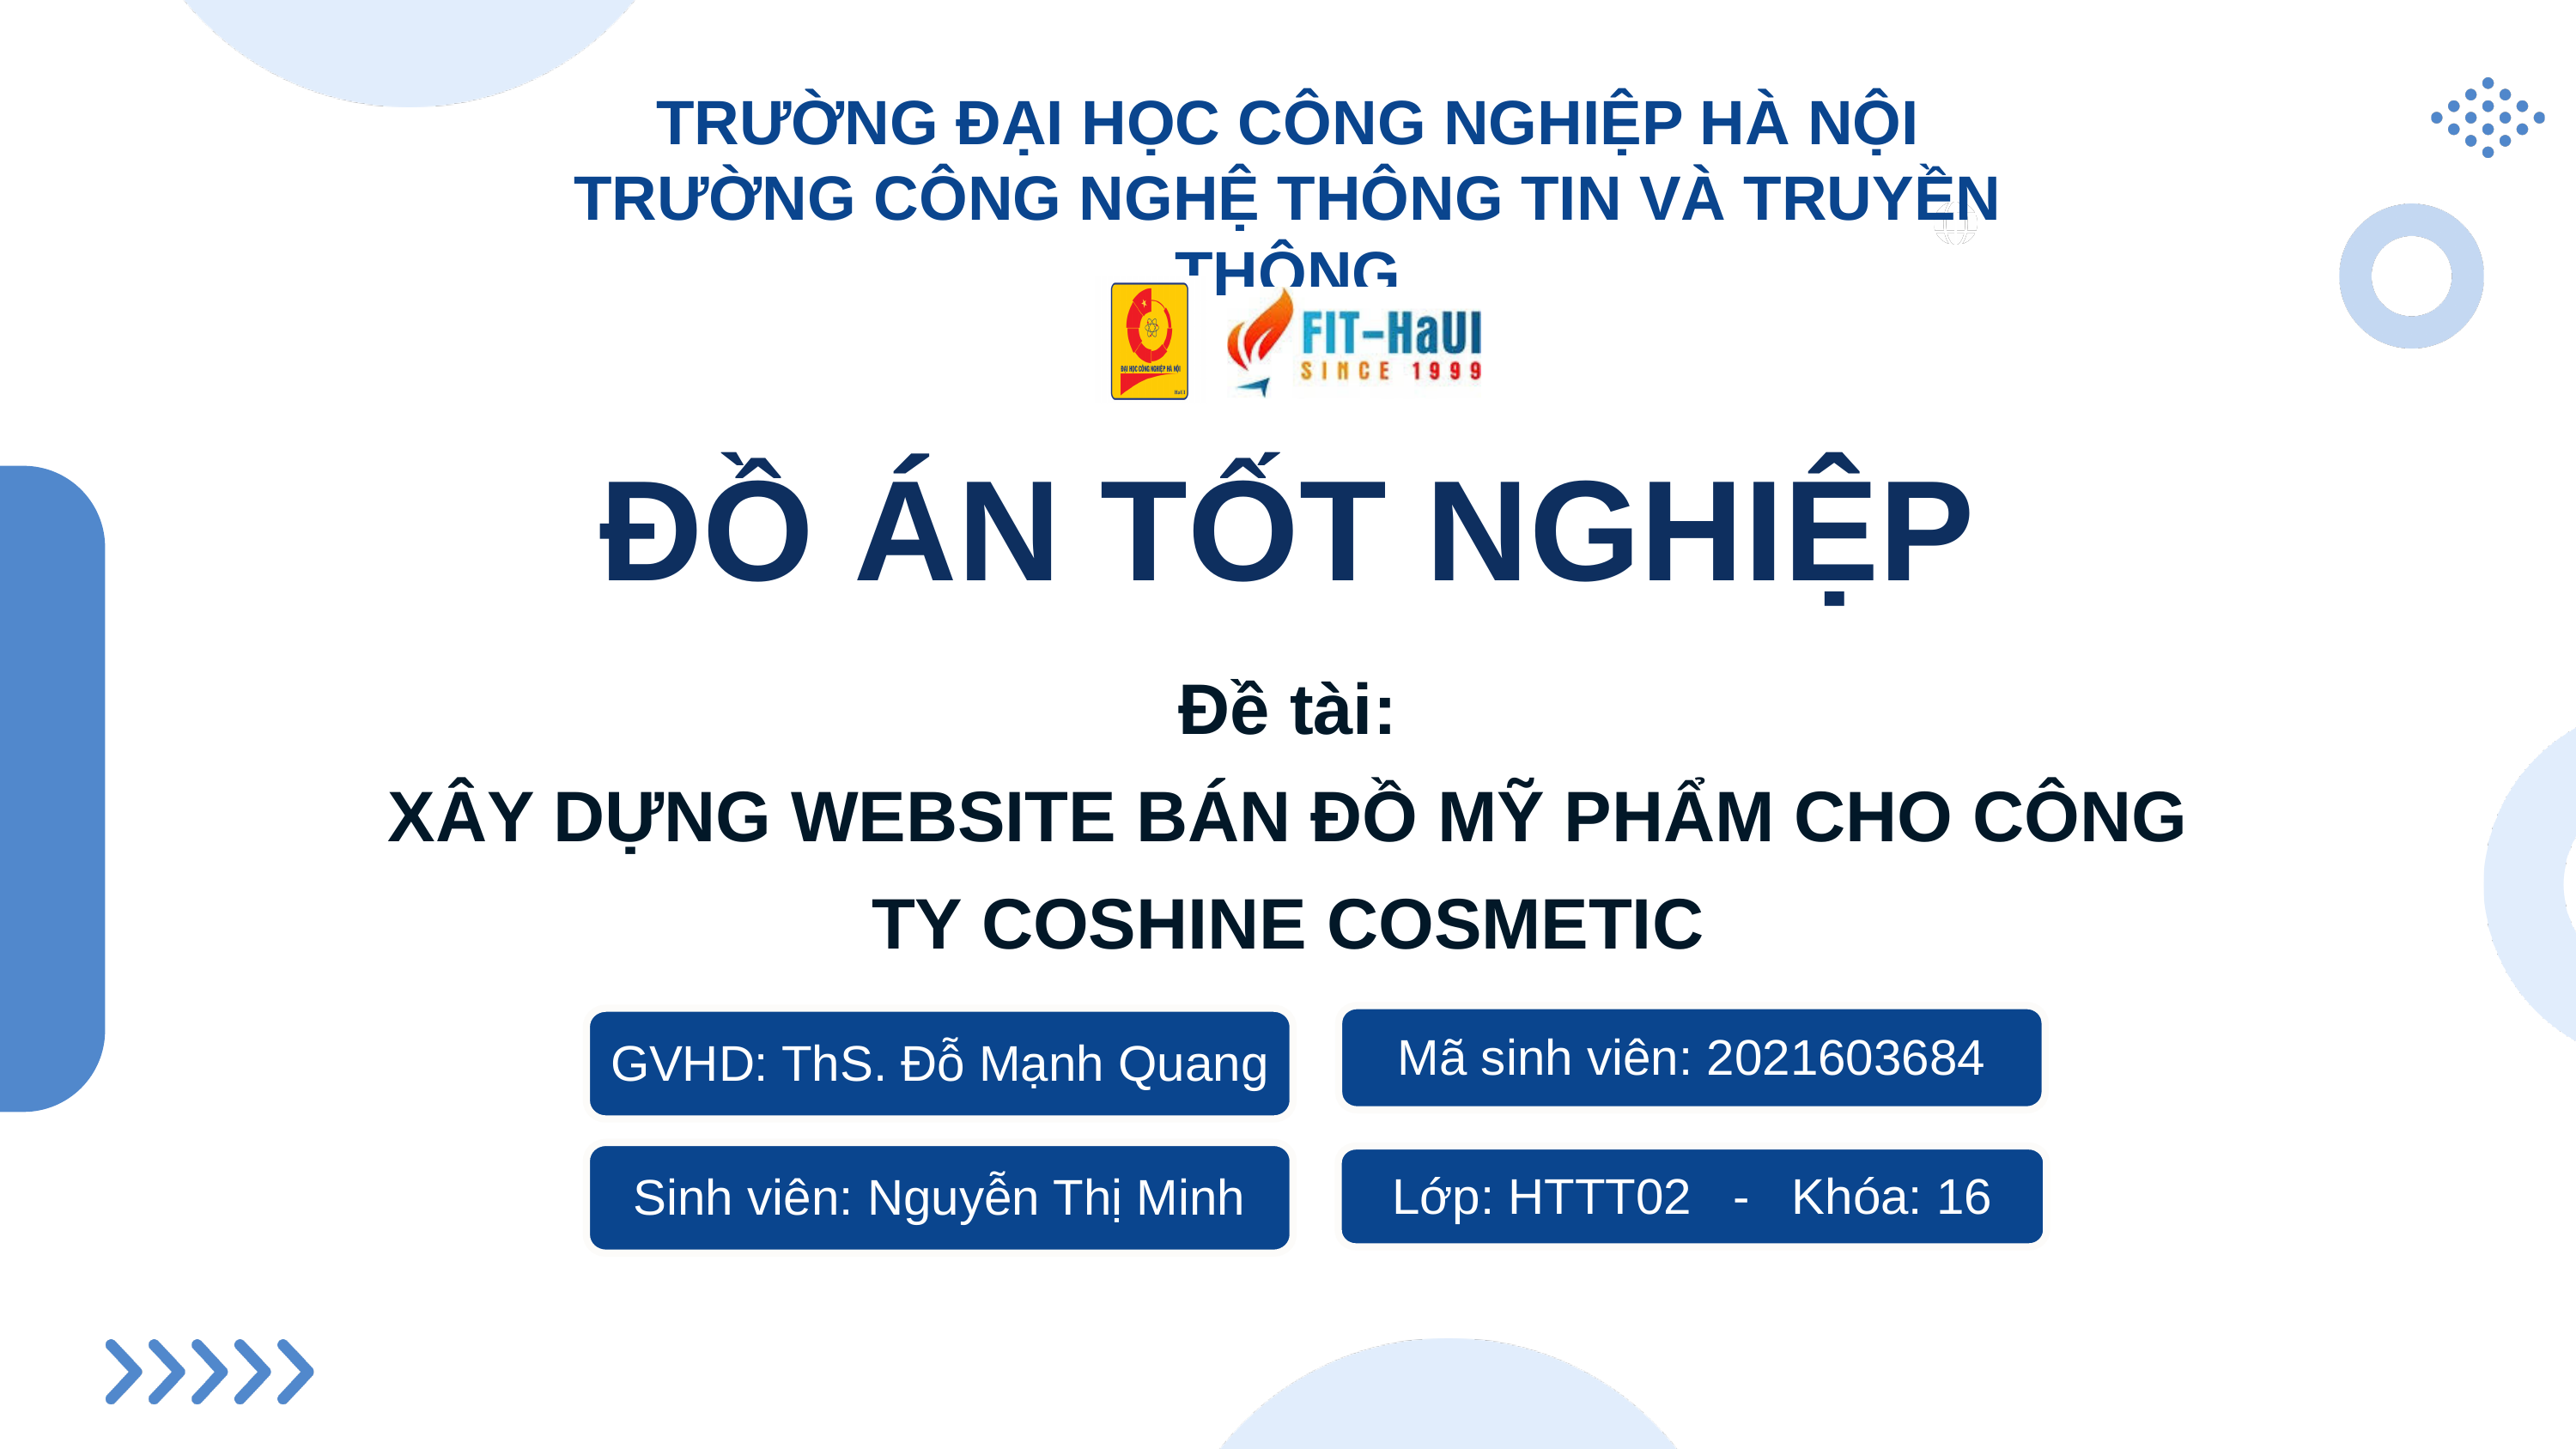

TRƯỜNG ĐẠI HỌC CÔNG NGHIỆP HÀ NỘI
TRƯỜNG CÔNG NGHỆ THÔNG TIN VÀ TRUYỀN THÔNG

ĐỒ ÁN TỐT NGHIỆP
Đề tài:
XÂY DỰNG WEBSITE BÁN ĐỒ MỸ PHẨM CHO CÔNG TY COSHINE COSMETIC

Mã sinh viên: 2021603684

GVHD: ThS. Đỗ Mạnh Quang

Sinh viên: Nguyễn Thị Minh

Lớp: HTTT02   -   Khóa: 16